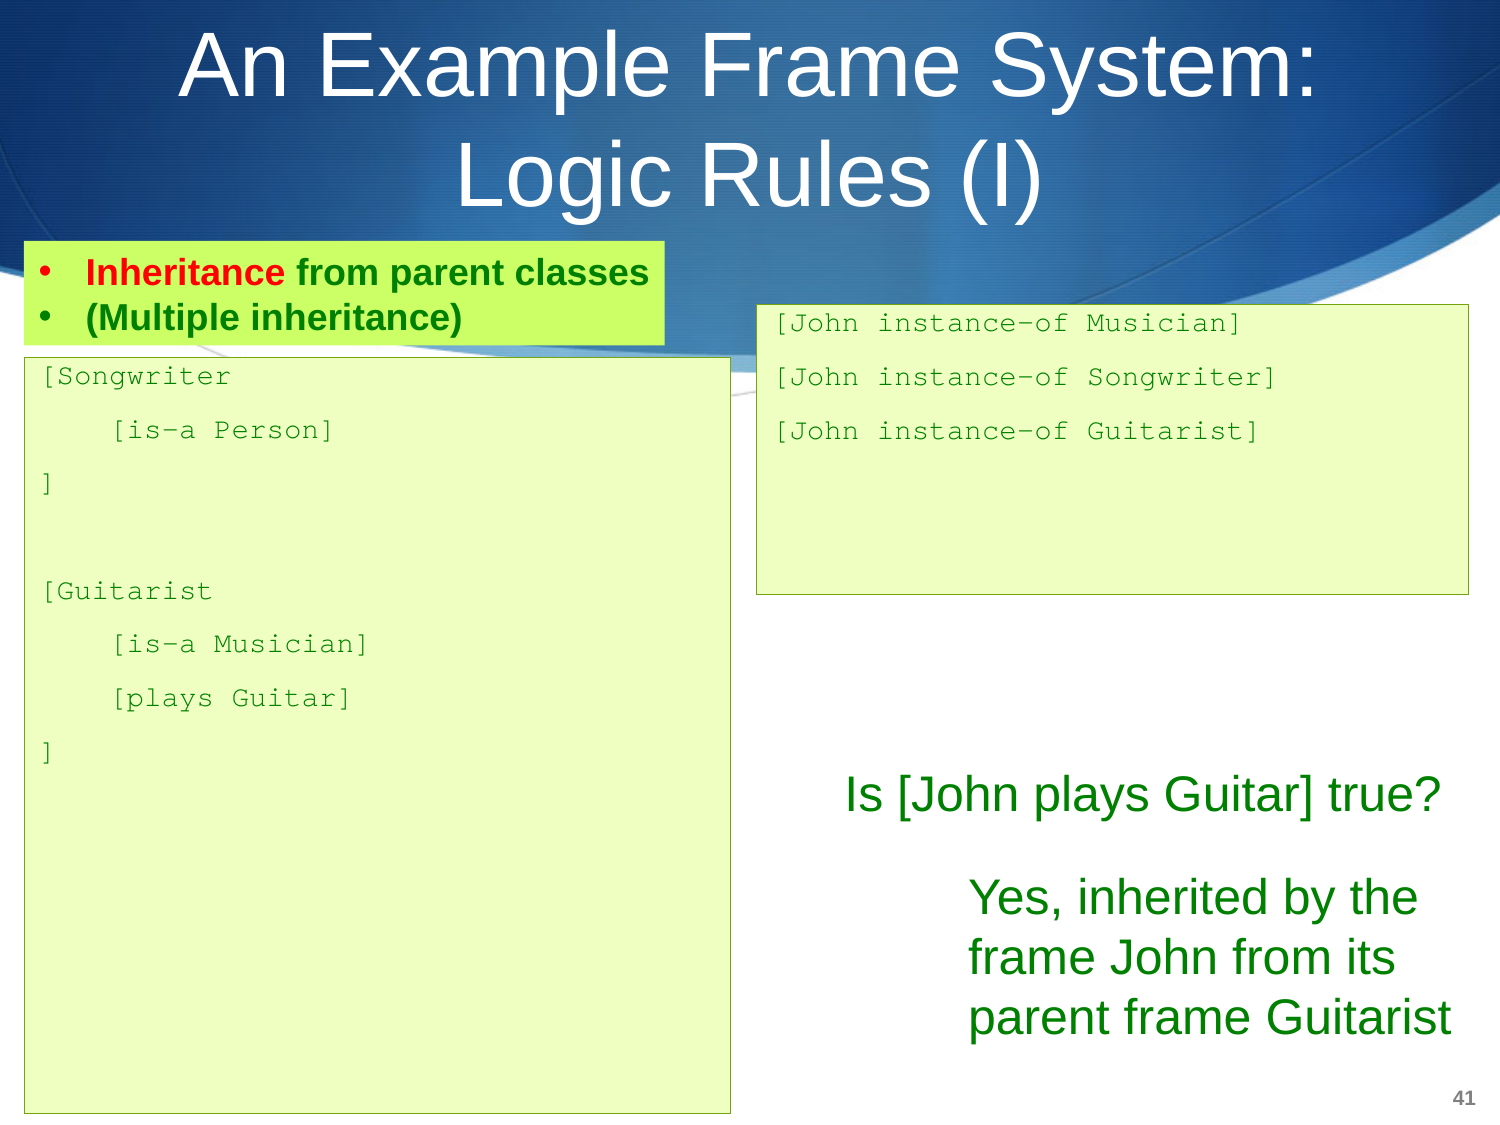

# An Example Frame System: Logic Rules (I)
Inheritance from parent classes
(Multiple inheritance)
[John instance-of Musician]
[John instance-of Songwriter]
[John instance-of Guitarist]

[Songwriter
    [is-a Person]
]

[Guitarist
    [is-a Musician]
    [plays Guitar]
]

Is [John plays Guitar] true?
Yes, inherited by the frame John from its parent frame Guitarist
41